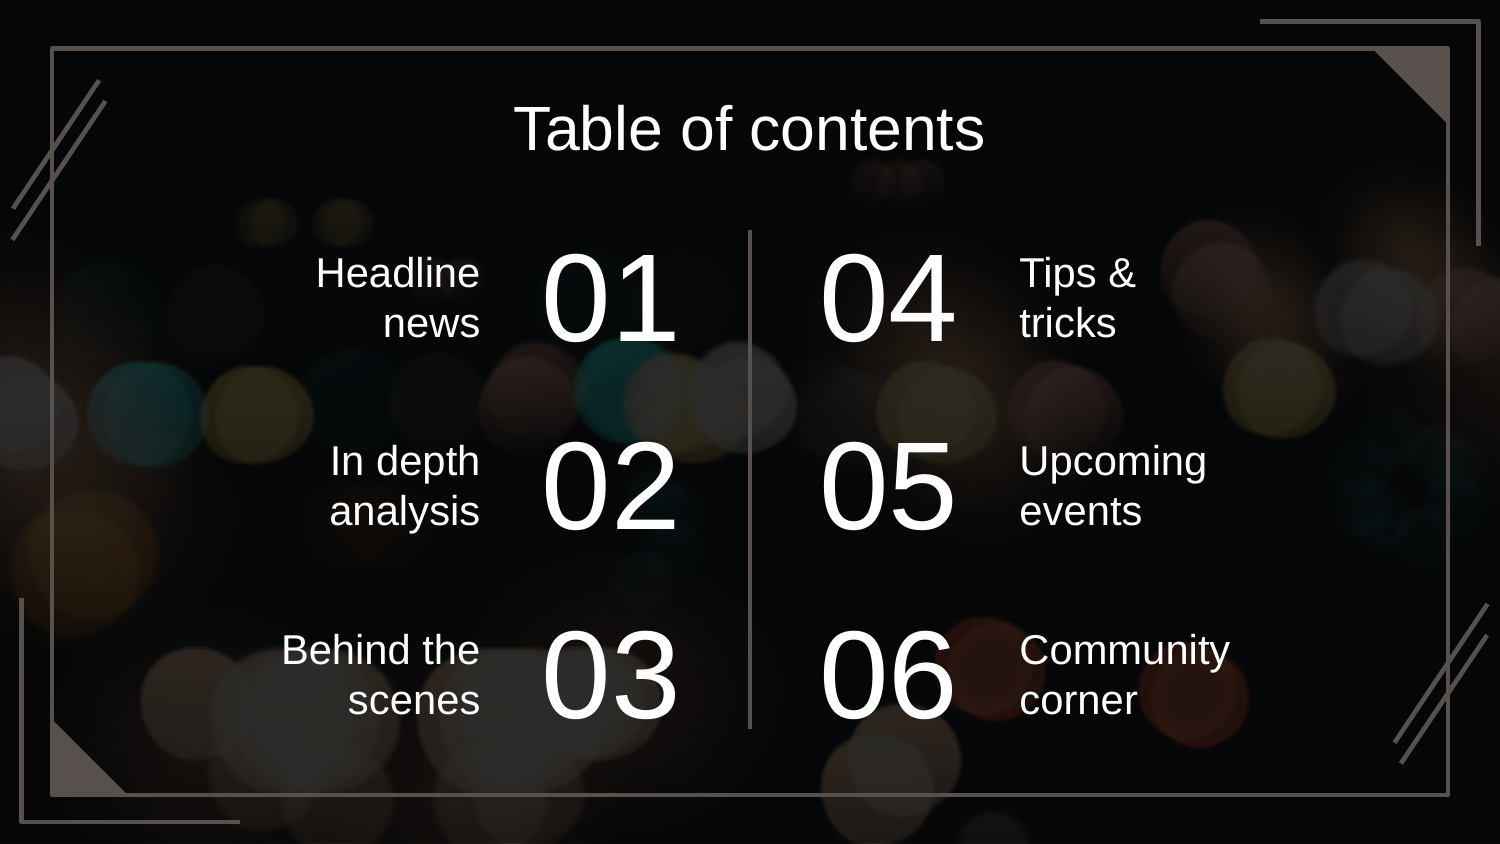

# Table of contents
Headline news
Tips & tricks
01
04
In depth analysis
Upcoming events
02
05
03
06
Behind the scenes
Community corner